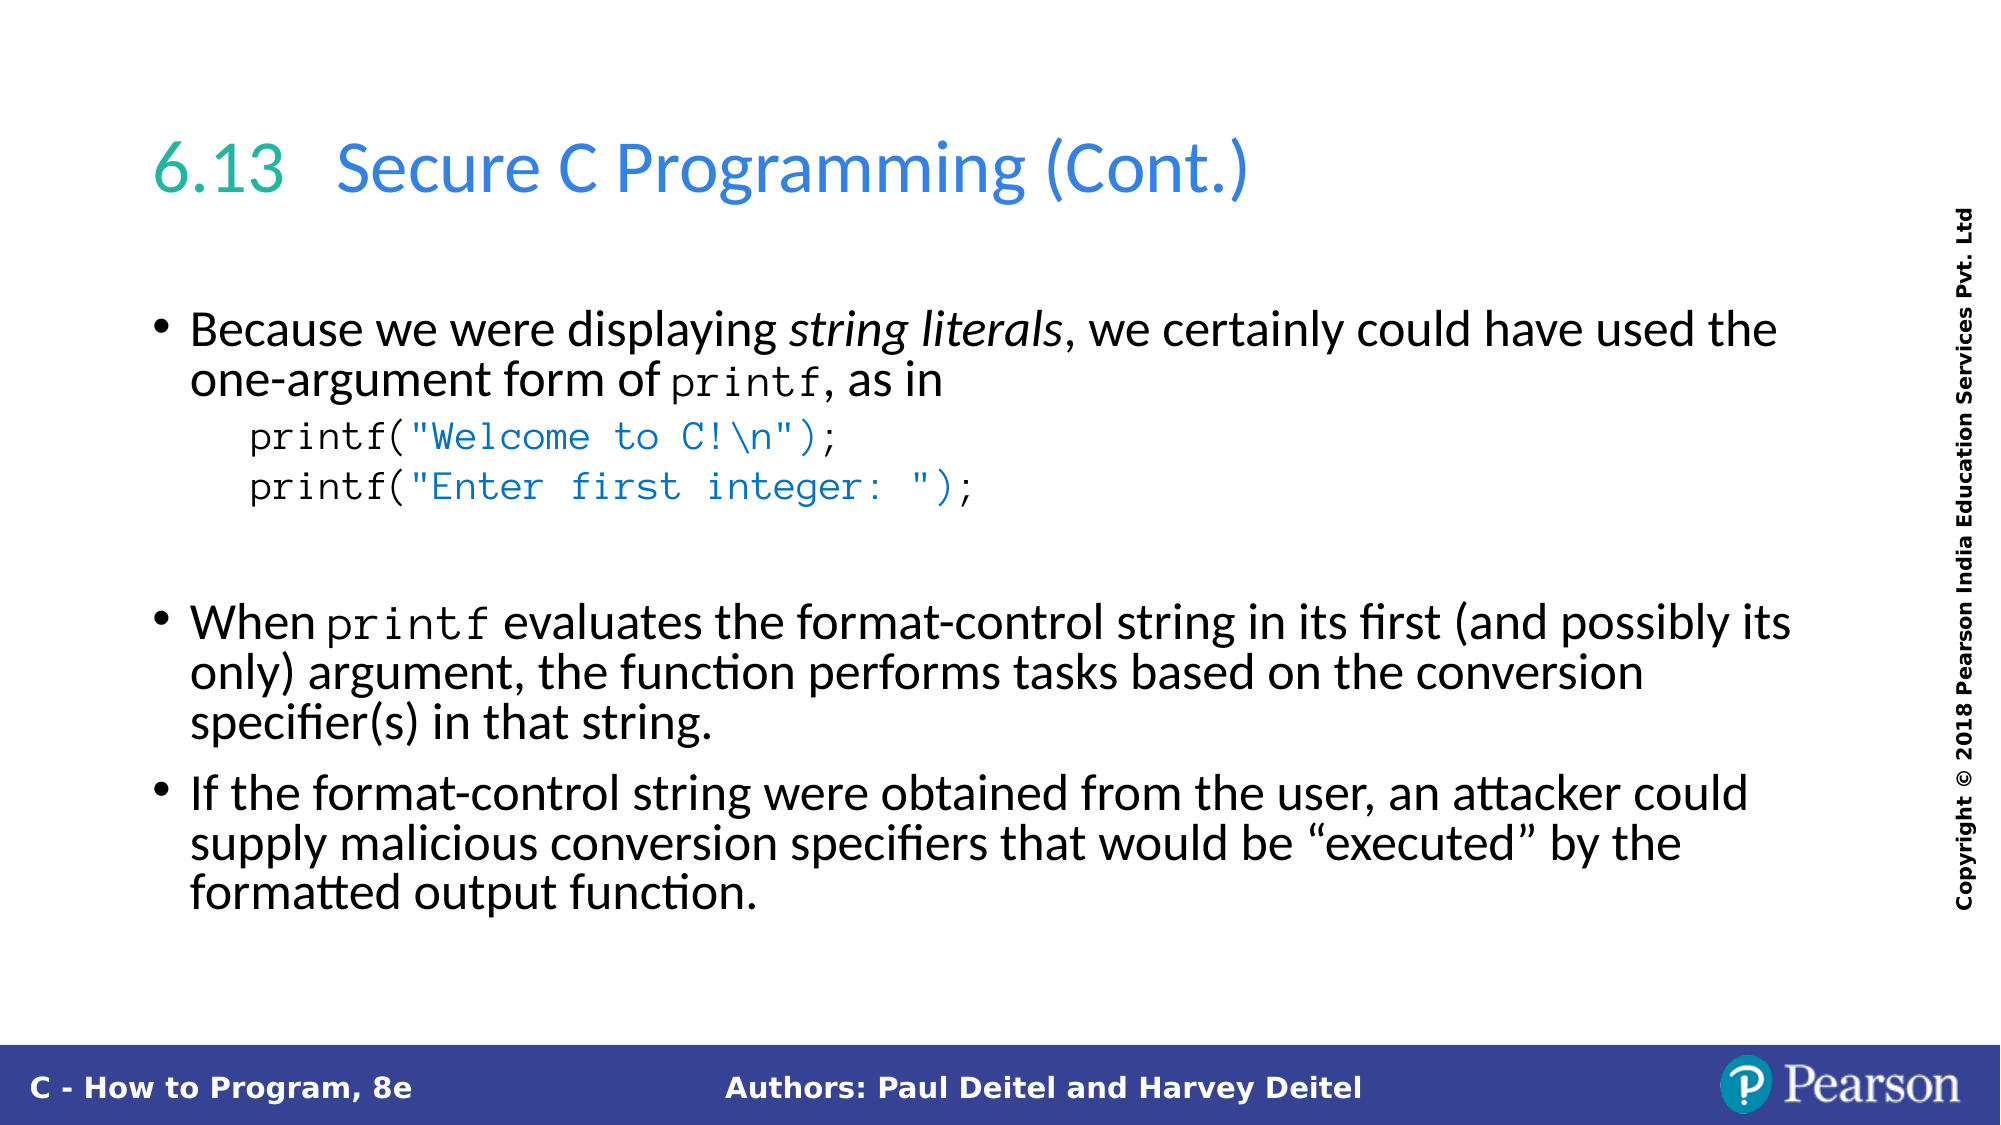

# 6.13   Secure C Programming (Cont.)
Because we were displaying string literals, we certainly could have used the one-argument form of printf, as in
printf("Welcome to C!\n");
printf("Enter first integer: ");

When printf evaluates the format-control string in its first (and possibly its only) argument, the function performs tasks based on the conversion specifier(s) in that string.
If the format-control string were obtained from the user, an attacker could supply malicious conversion specifiers that would be “executed” by the formatted output function.